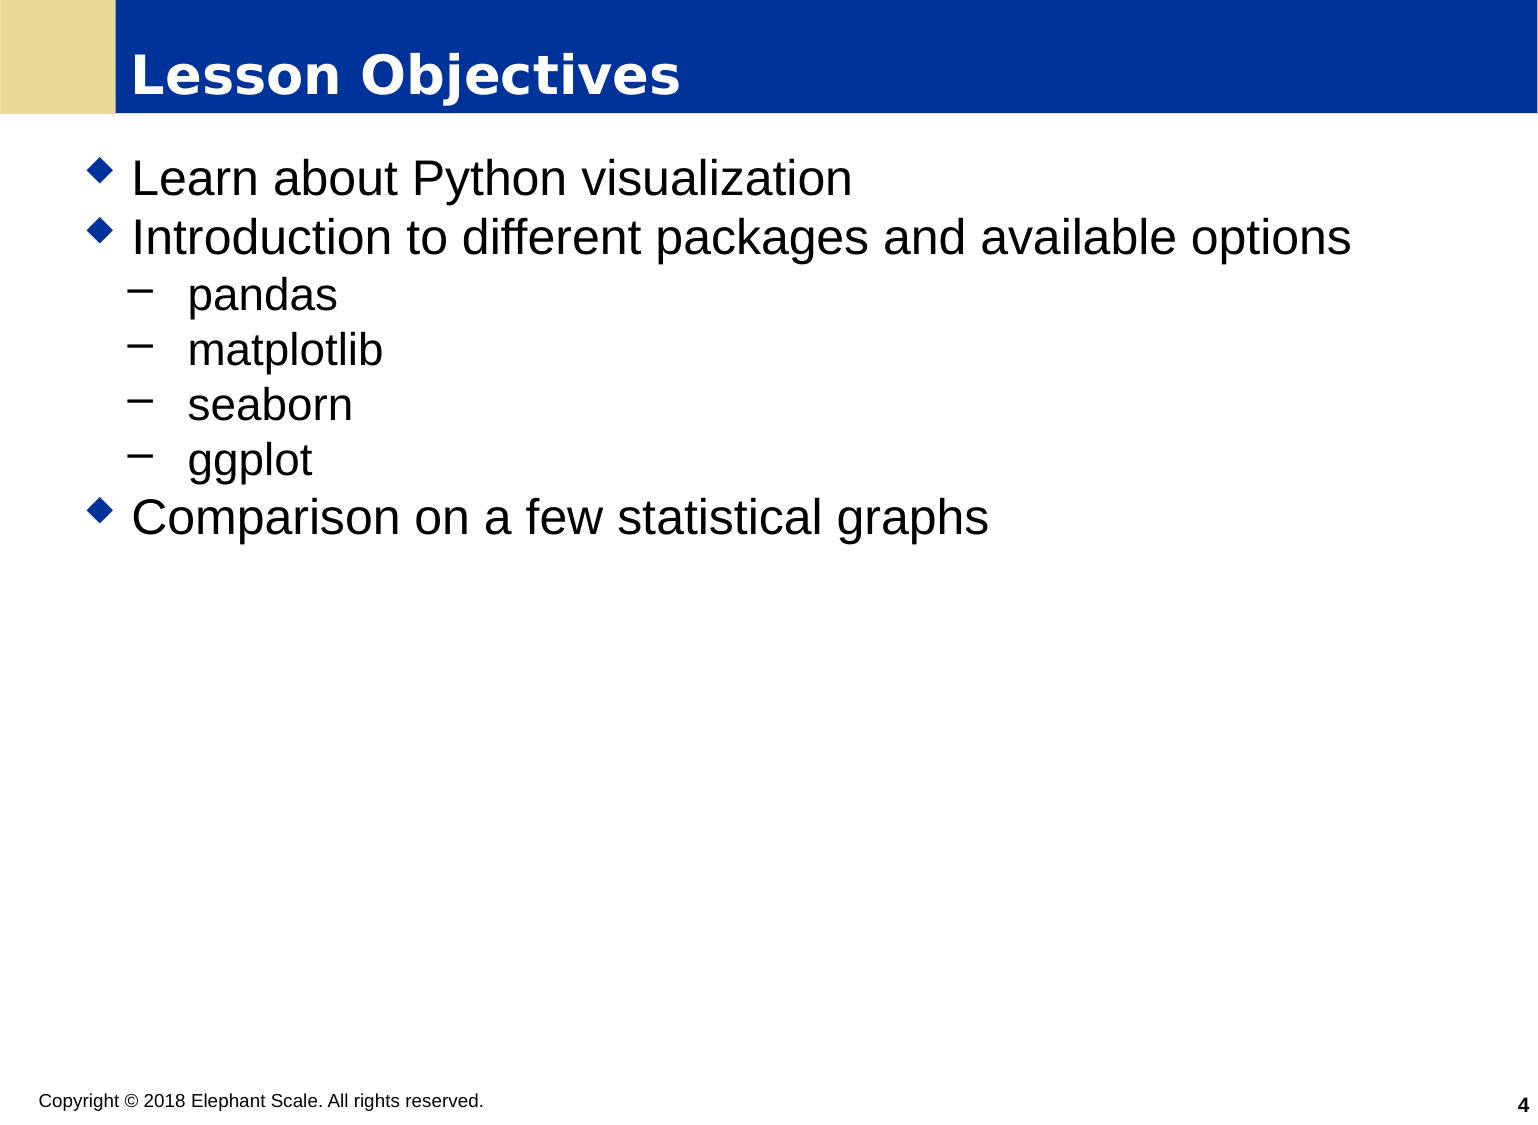

# Lesson Objectives
Learn about Python visualization
Introduction to different packages and available options
pandas
matplotlib
seaborn
ggplot
Comparison on a few statistical graphs
4
Copyright © 2018 Elephant Scale. All rights reserved.